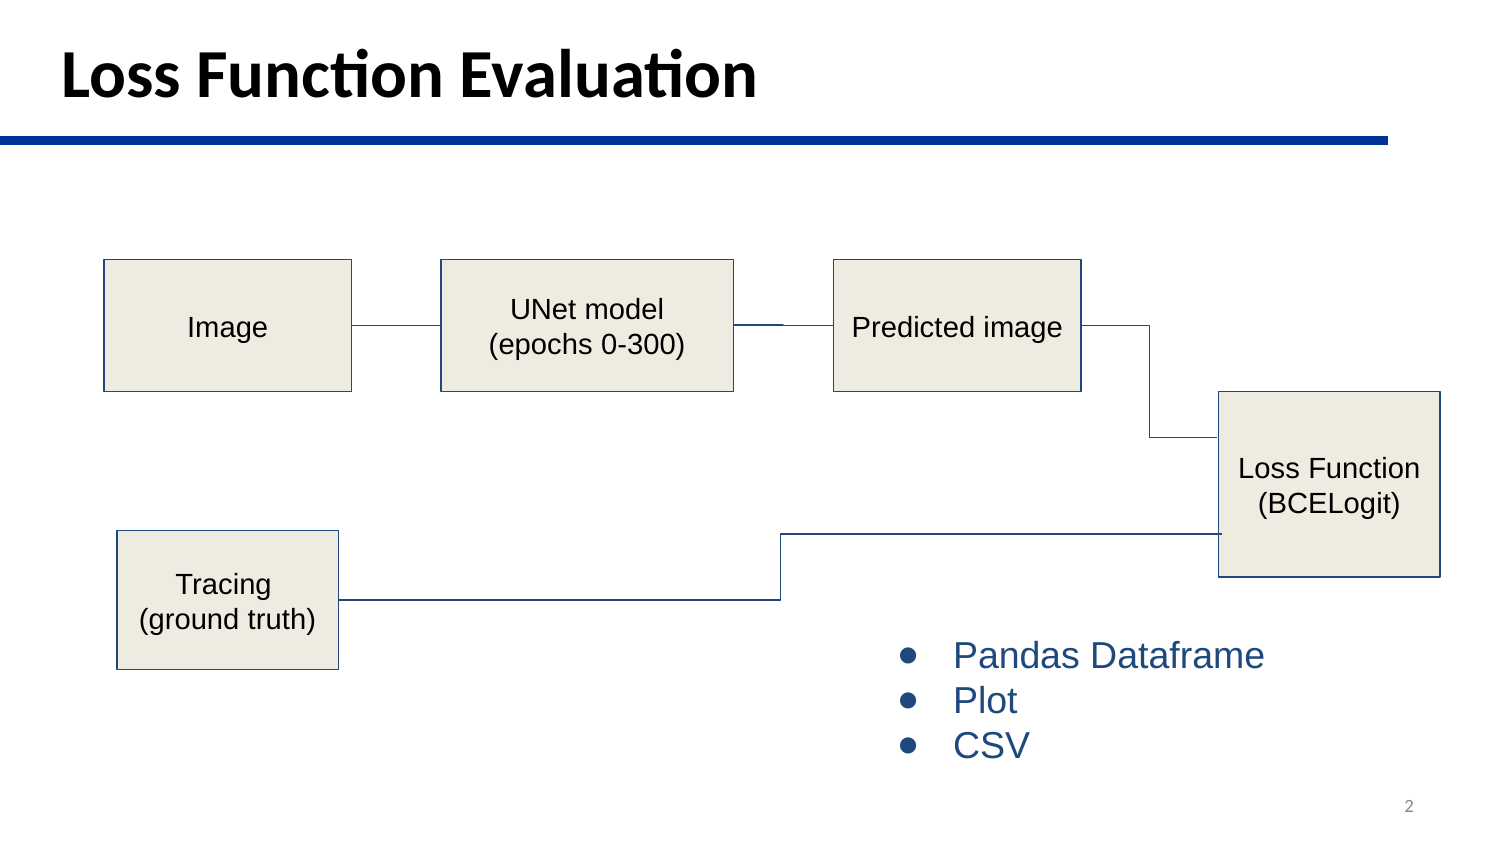

# Loss Function Evaluation
Image
UNet model
(epochs 0-300)
Predicted image
Loss Function (BCELogit)
Tracing
(ground truth)
Pandas Dataframe
Plot
CSV
2